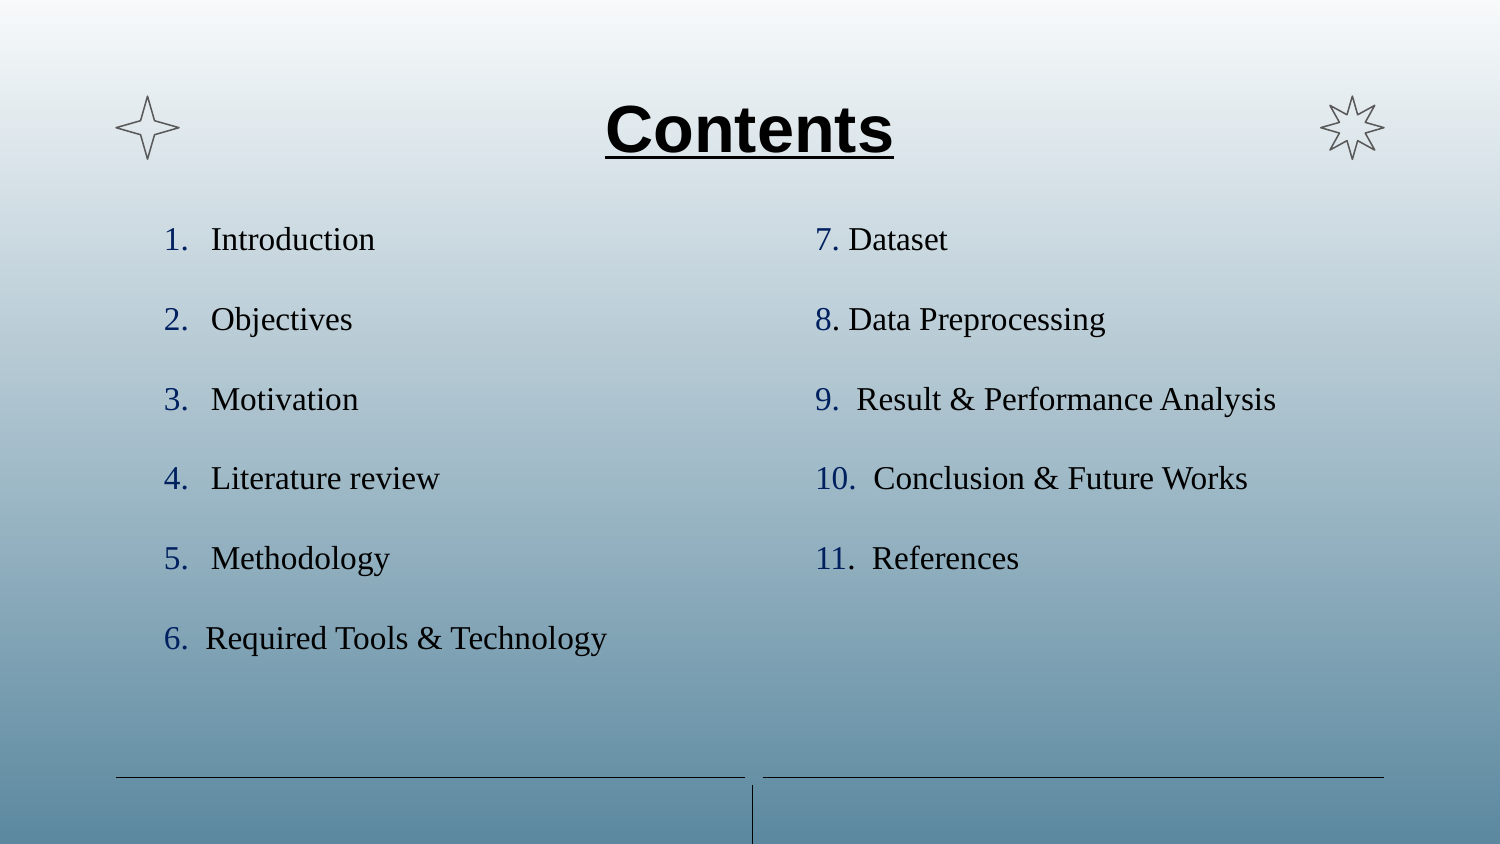

Contents

7. Dataset

8. Data Preprocessing

9.  Result & Performance Analysis

10.  Conclusion & Future Works

11.  References

Introduction

Objectives

Motivation

Literature review

Methodology

6.  Required Tools & Technology